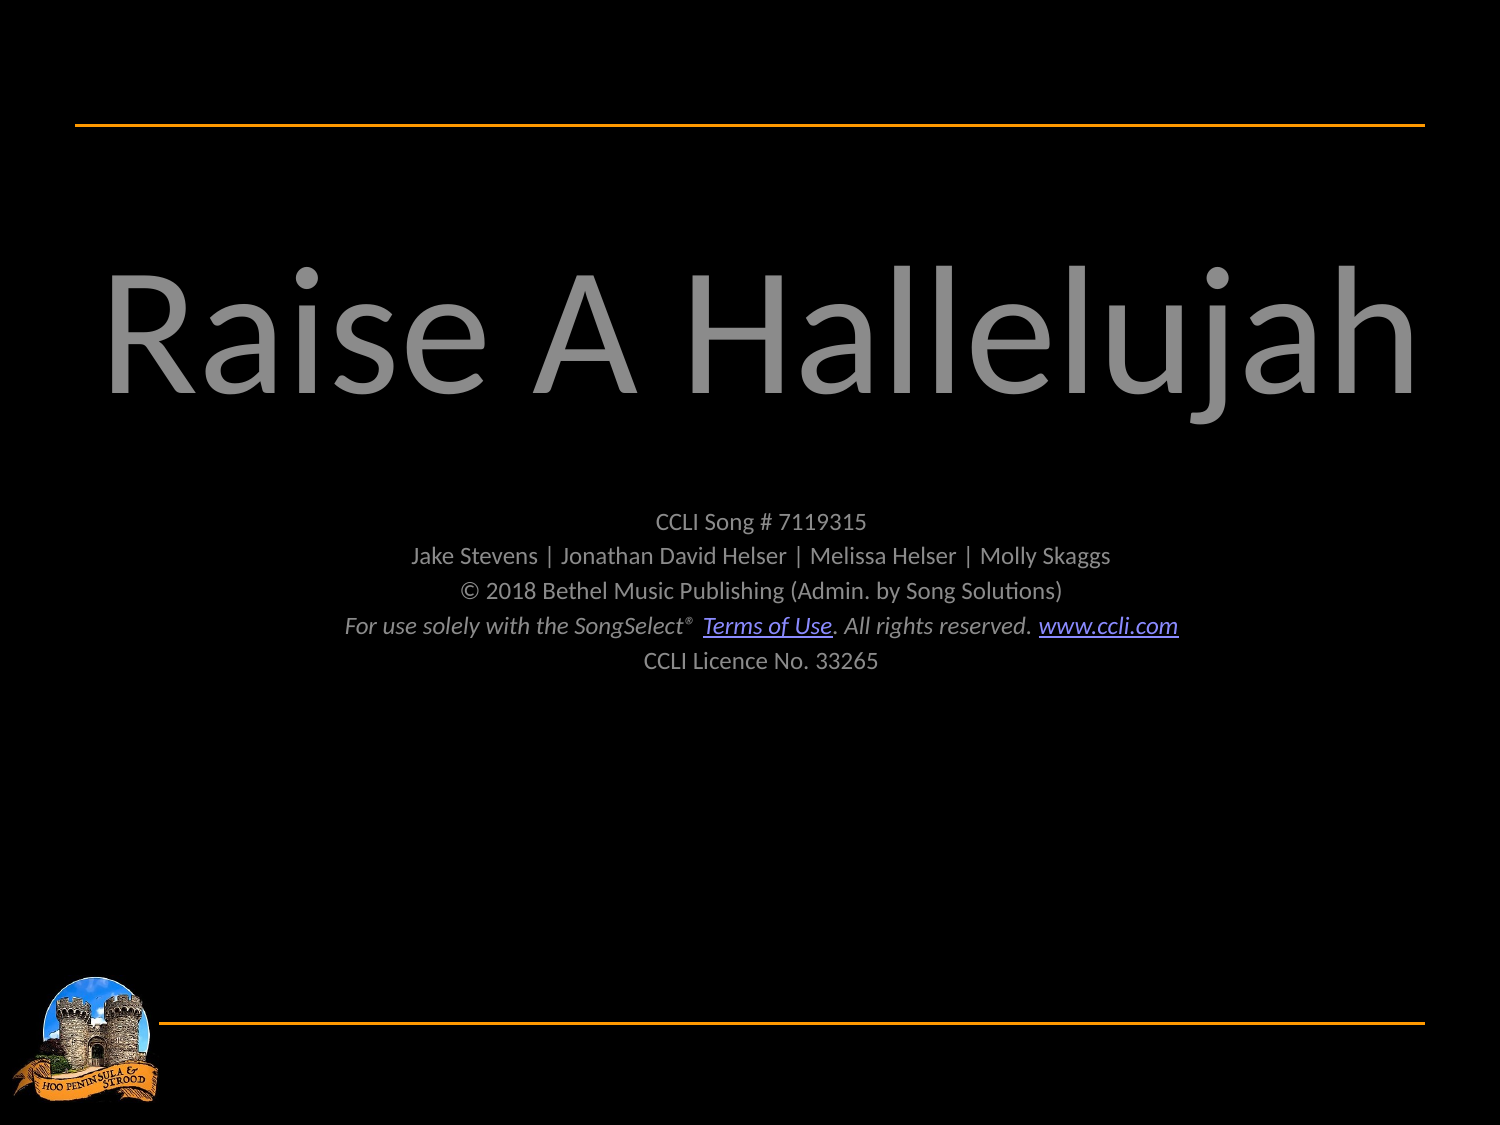

Raise A Hallelujah

CCLI Song # 7119315
Jake Stevens | Jonathan David Helser | Melissa Helser | Molly Skaggs
© 2018 Bethel Music Publishing (Admin. by Song Solutions)
For use solely with the SongSelect® Terms of Use. All rights reserved. www.ccli.com
CCLI Licence No. 33265